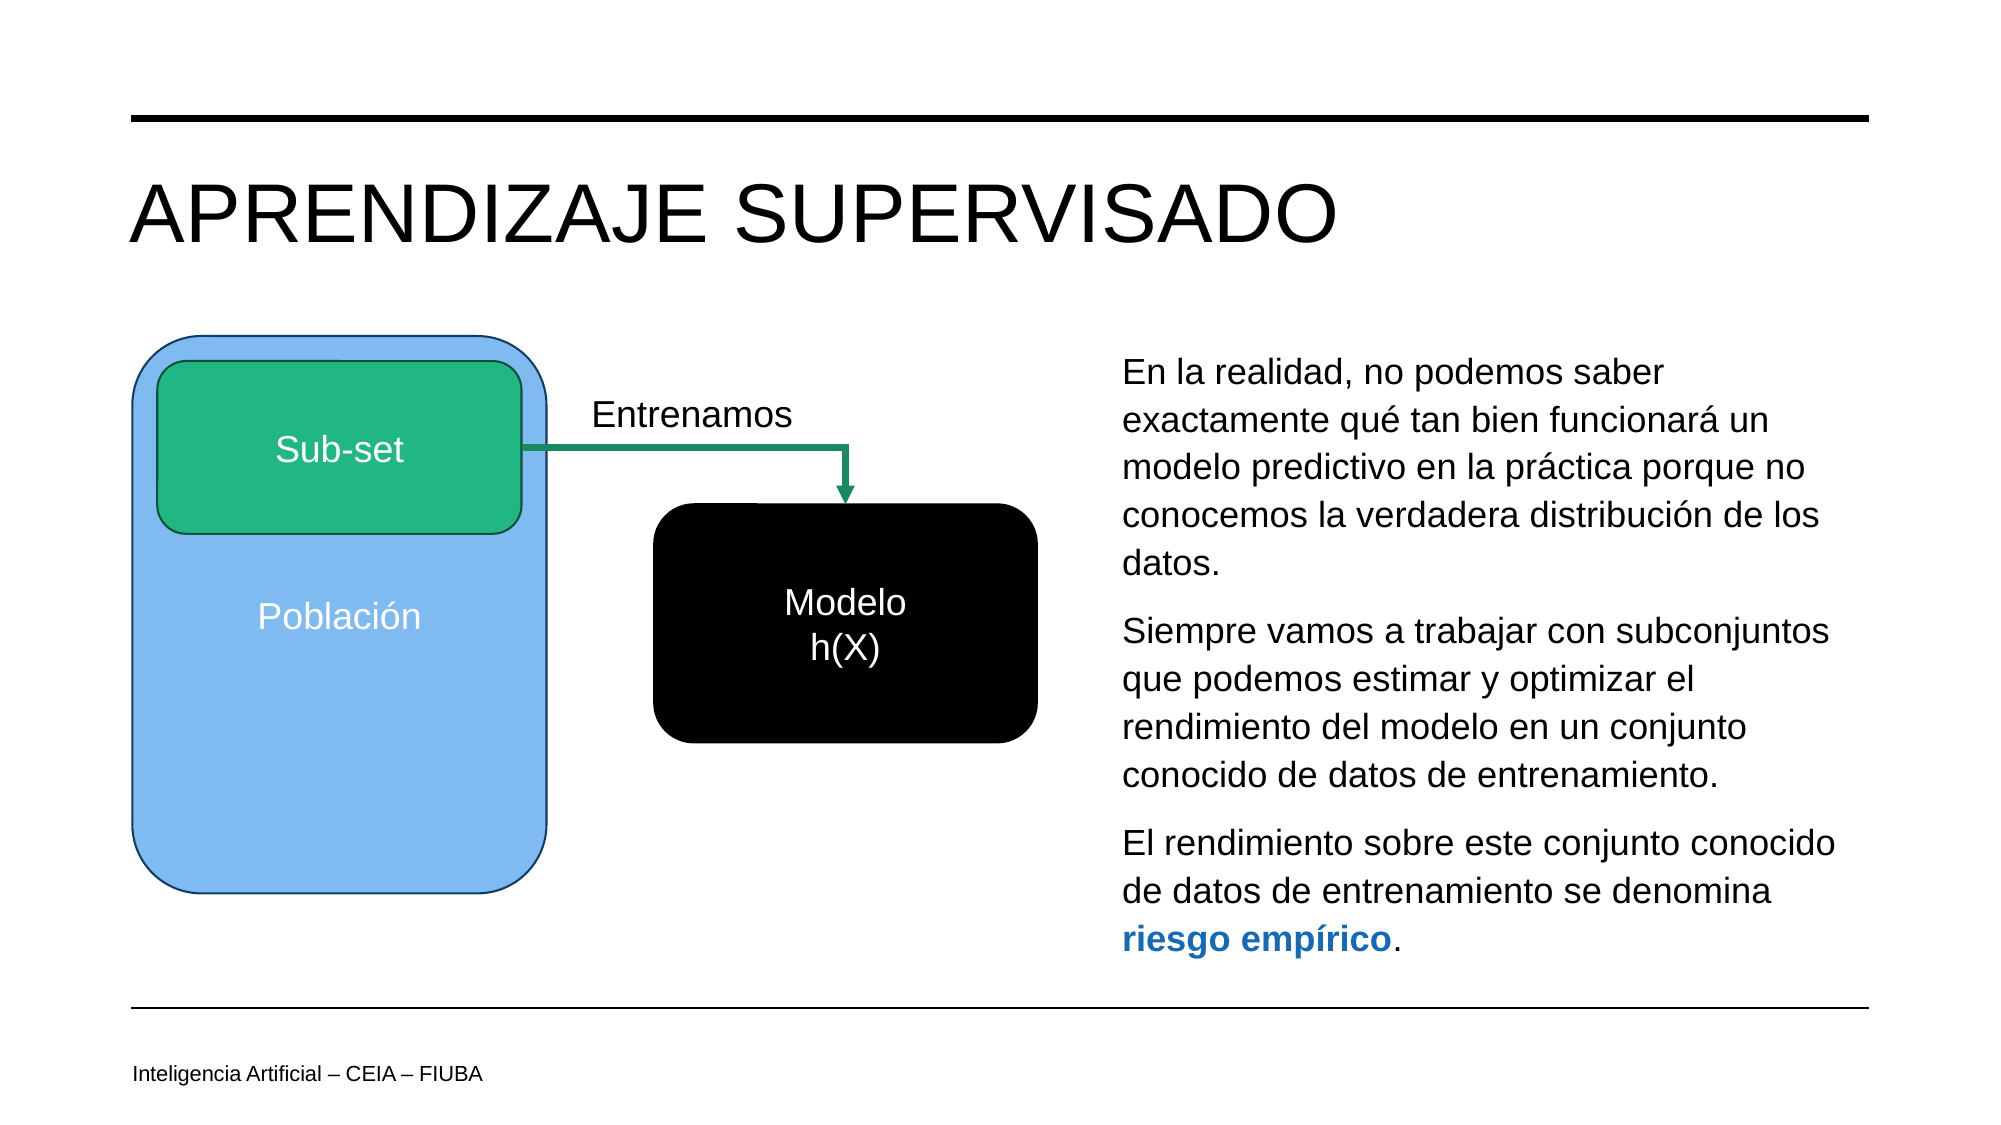

# Aprendizaje supervisado
Población
En la realidad, no podemos saber exactamente qué tan bien funcionará un modelo predictivo en la práctica porque no conocemos la verdadera distribución de los datos.
Siempre vamos a trabajar con subconjuntos que podemos estimar y optimizar el rendimiento del modelo en un conjunto conocido de datos de entrenamiento.
El rendimiento sobre este conjunto conocido de datos de entrenamiento se denomina riesgo empírico.
Sub-set
Entrenamos
Modelo
h(X)
Inteligencia Artificial – CEIA – FIUBA